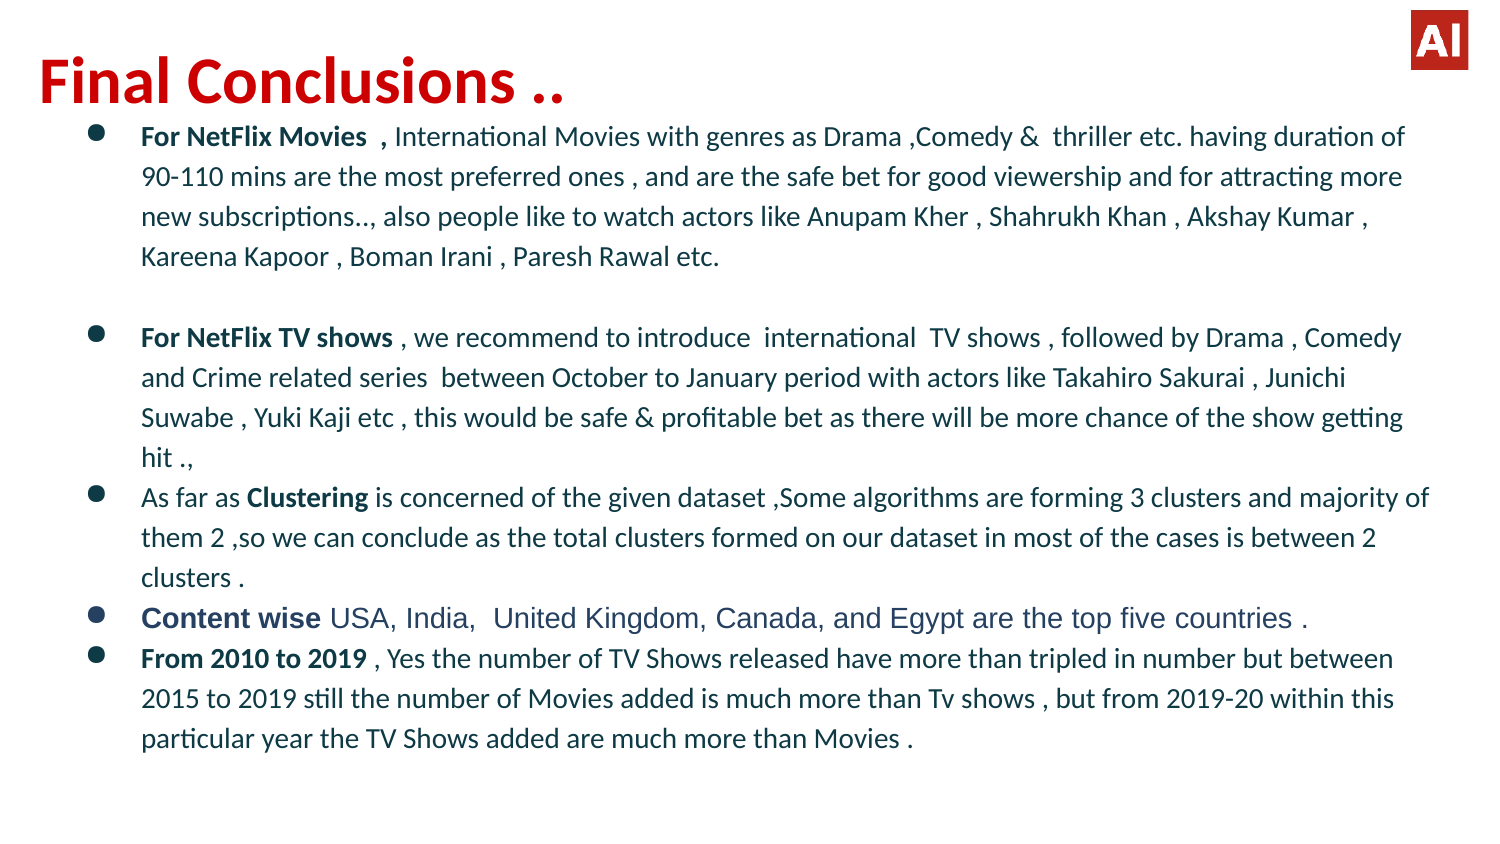

# Final Conclusions ..
For NetFlix Movies  , International Movies with genres as Drama ,Comedy &  thriller etc. having duration of 90-110 mins are the most preferred ones , and are the safe bet for good viewership and for attracting more new subscriptions.., also people like to watch actors like Anupam Kher , Shahrukh Khan , Akshay Kumar , Kareena Kapoor , Boman Irani , Paresh Rawal etc.

For NetFlix TV shows , we recommend to introduce  international  TV shows , followed by Drama , Comedy and Crime related series  between October to January period with actors like Takahiro Sakurai , Junichi Suwabe , Yuki Kaji etc , this would be safe & profitable bet as there will be more chance of the show getting hit .,
As far as Clustering is concerned of the given dataset ,Some algorithms are forming 3 clusters and majority of them 2 ,so we can conclude as the total clusters formed on our dataset in most of the cases is between 2 clusters .
Content wise USA, India,  United Kingdom, Canada, and Egypt are the top five countries .
From 2010 to 2019 , Yes the number of TV Shows released have more than tripled in number but between 2015 to 2019 still the number of Movies added is much more than Tv shows , but from 2019-20 within this particular year the TV Shows added are much more than Movies .